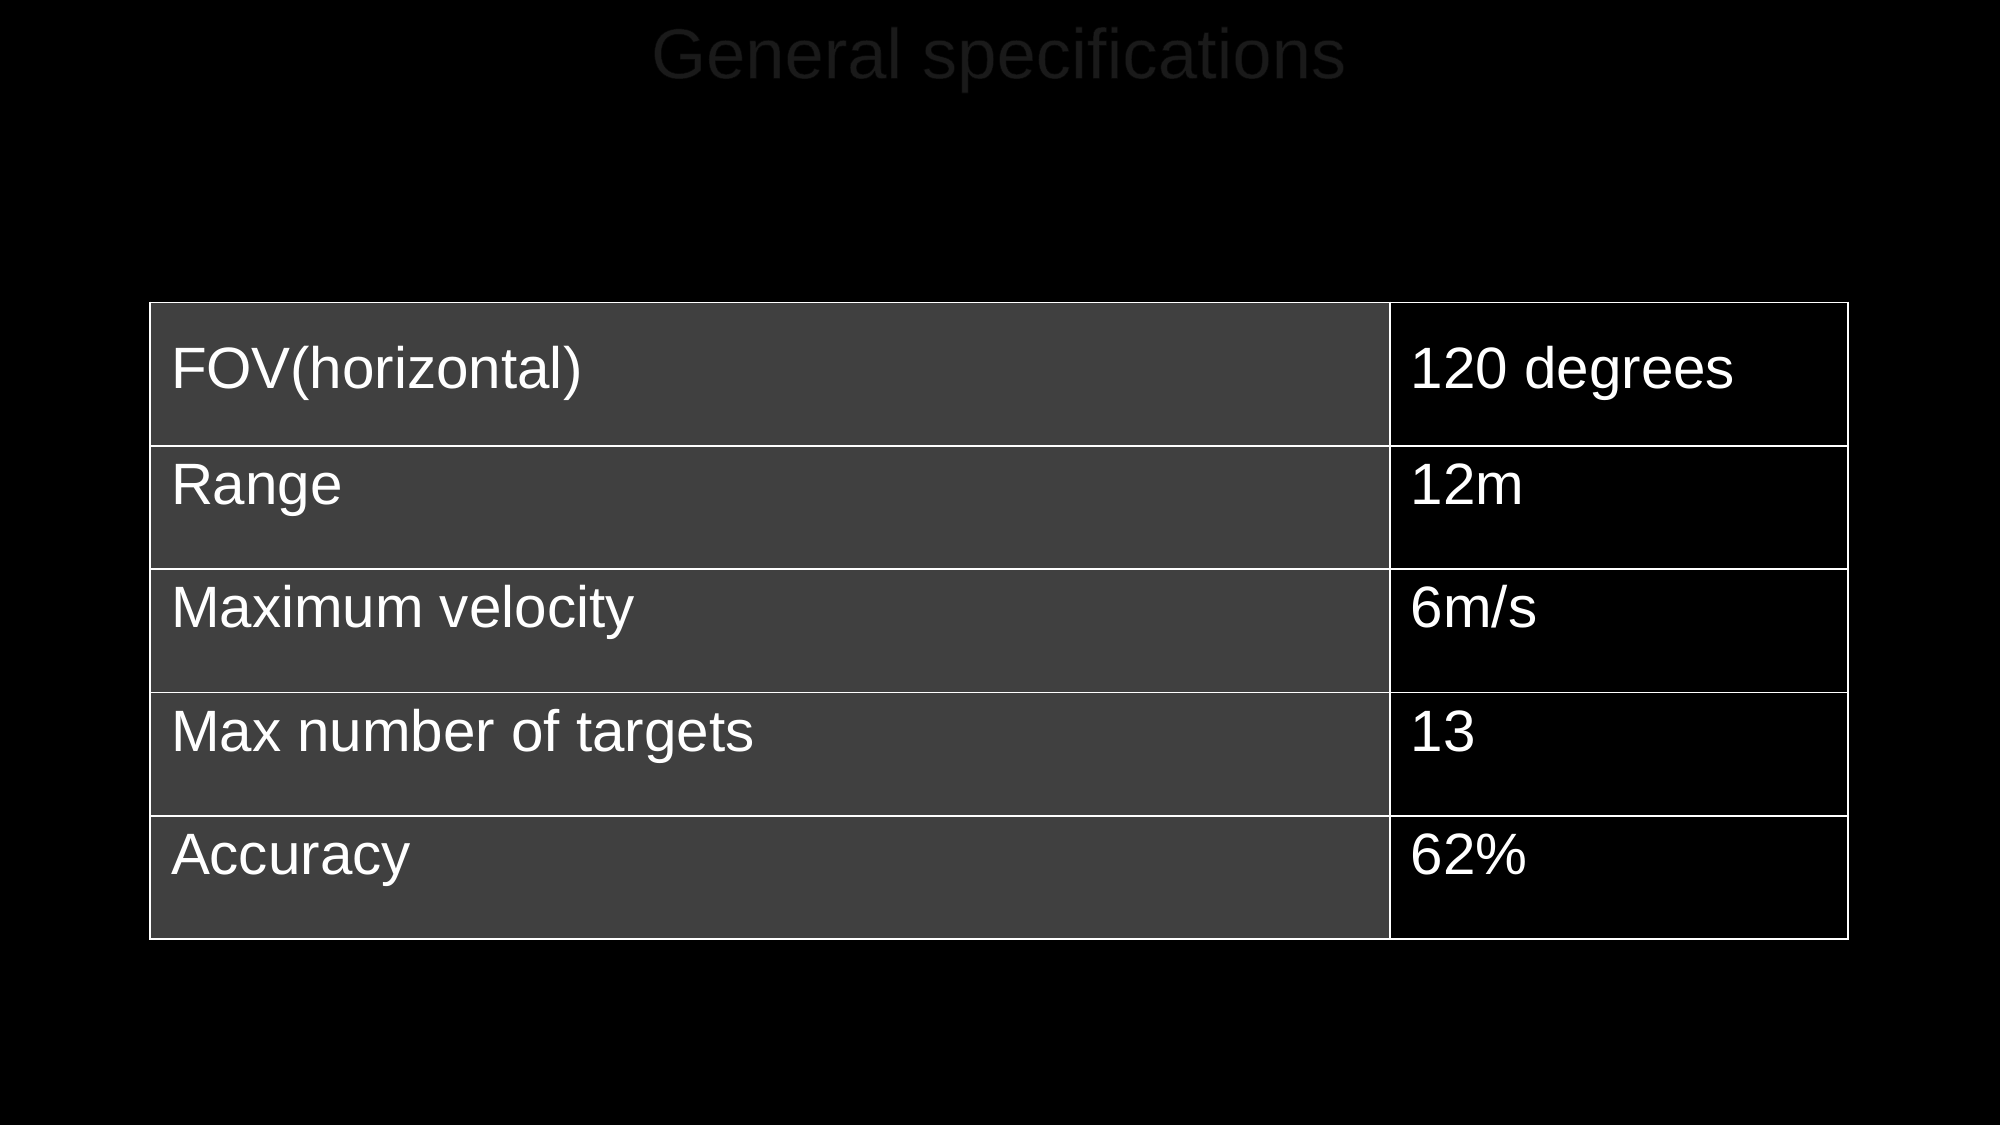

# General specifications
| FOV(horizontal) | 120 degrees |
| --- | --- |
| Range | 12m |
| Maximum velocity | 6m/s |
| Max number of targets | 13 |
| Accuracy | 62% |